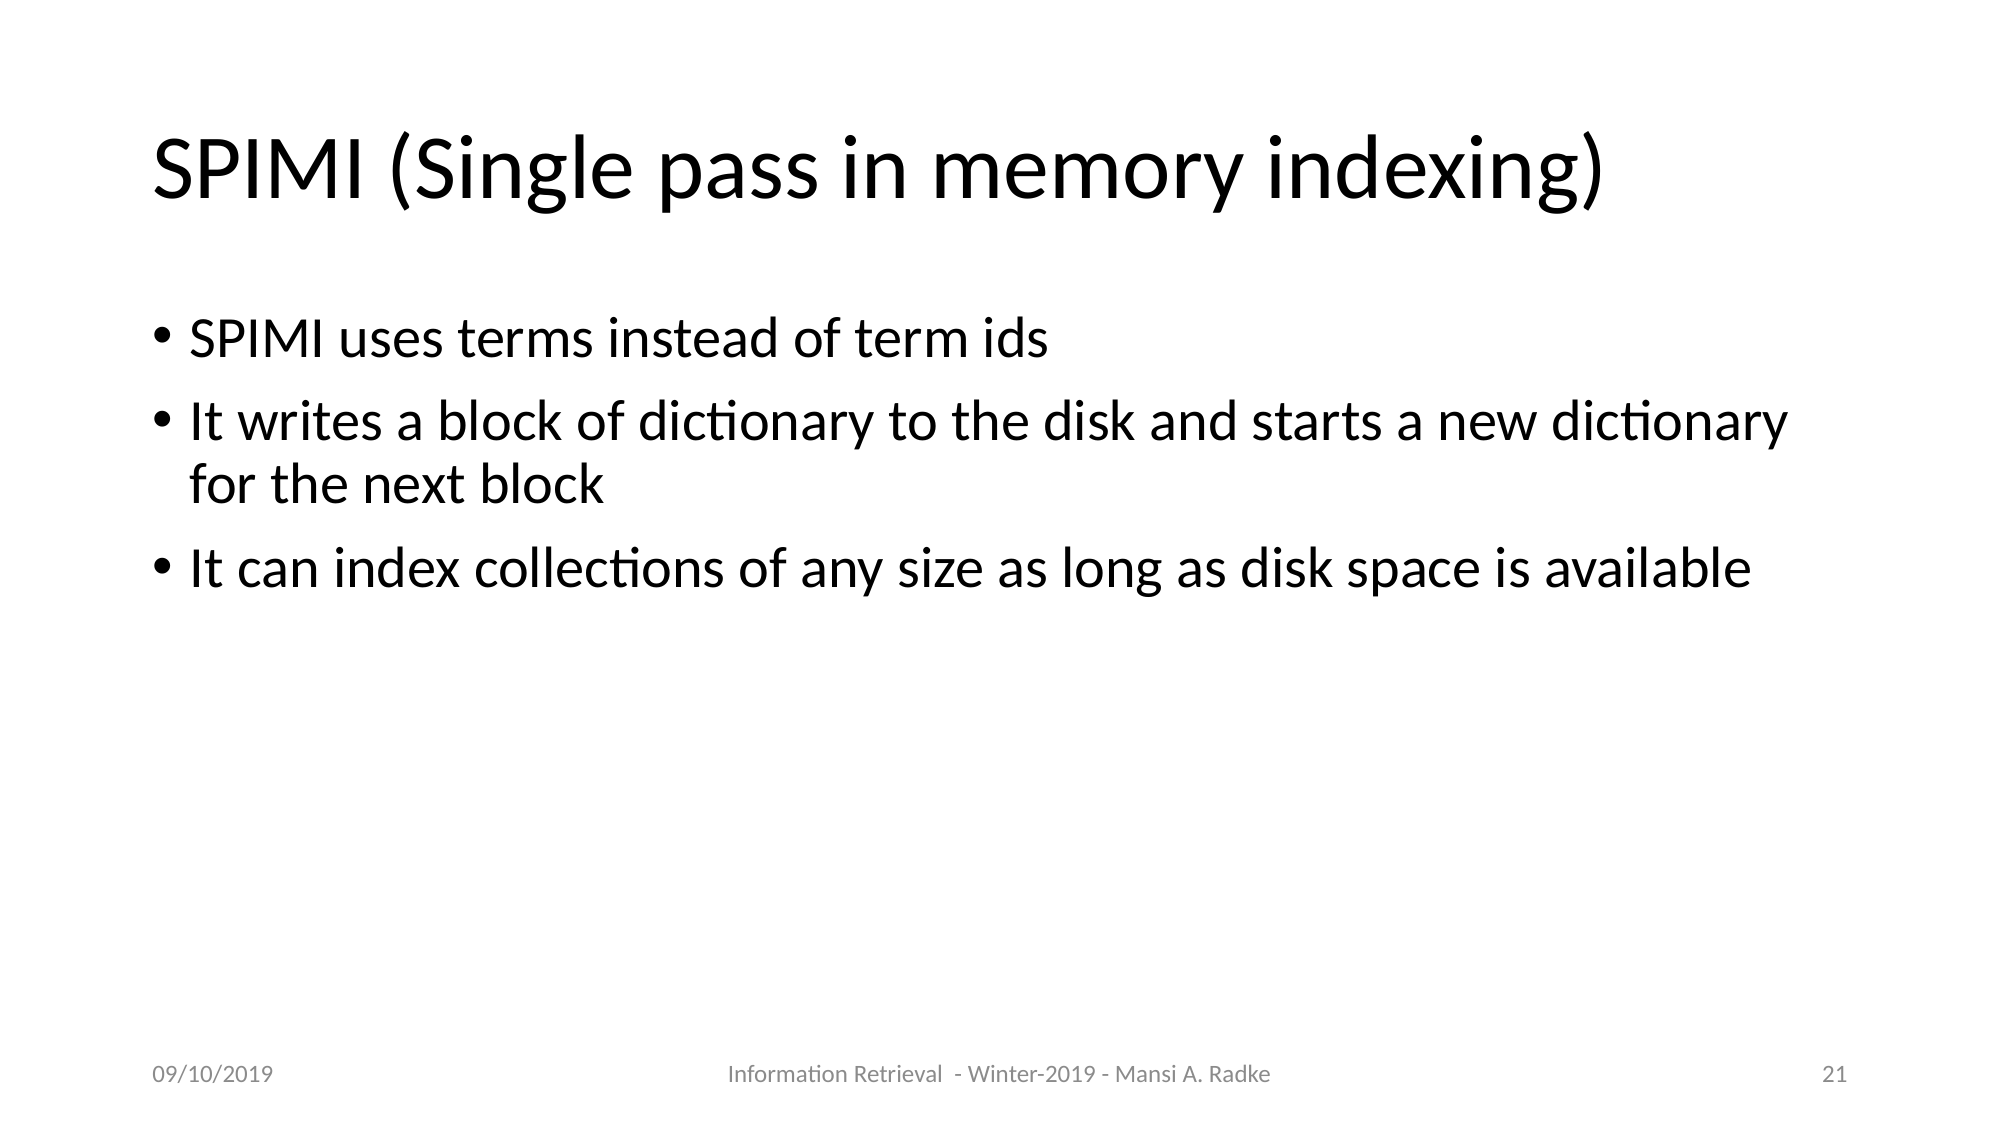

SPIMI (Single pass in memory indexing)
SPIMI uses terms instead of term ids
It writes a block of dictionary to the disk and starts a new dictionary for the next block
It can index collections of any size as long as disk space is available

09/10/2019
Information Retrieval  - Winter-2019 - Mansi A. Radke
21